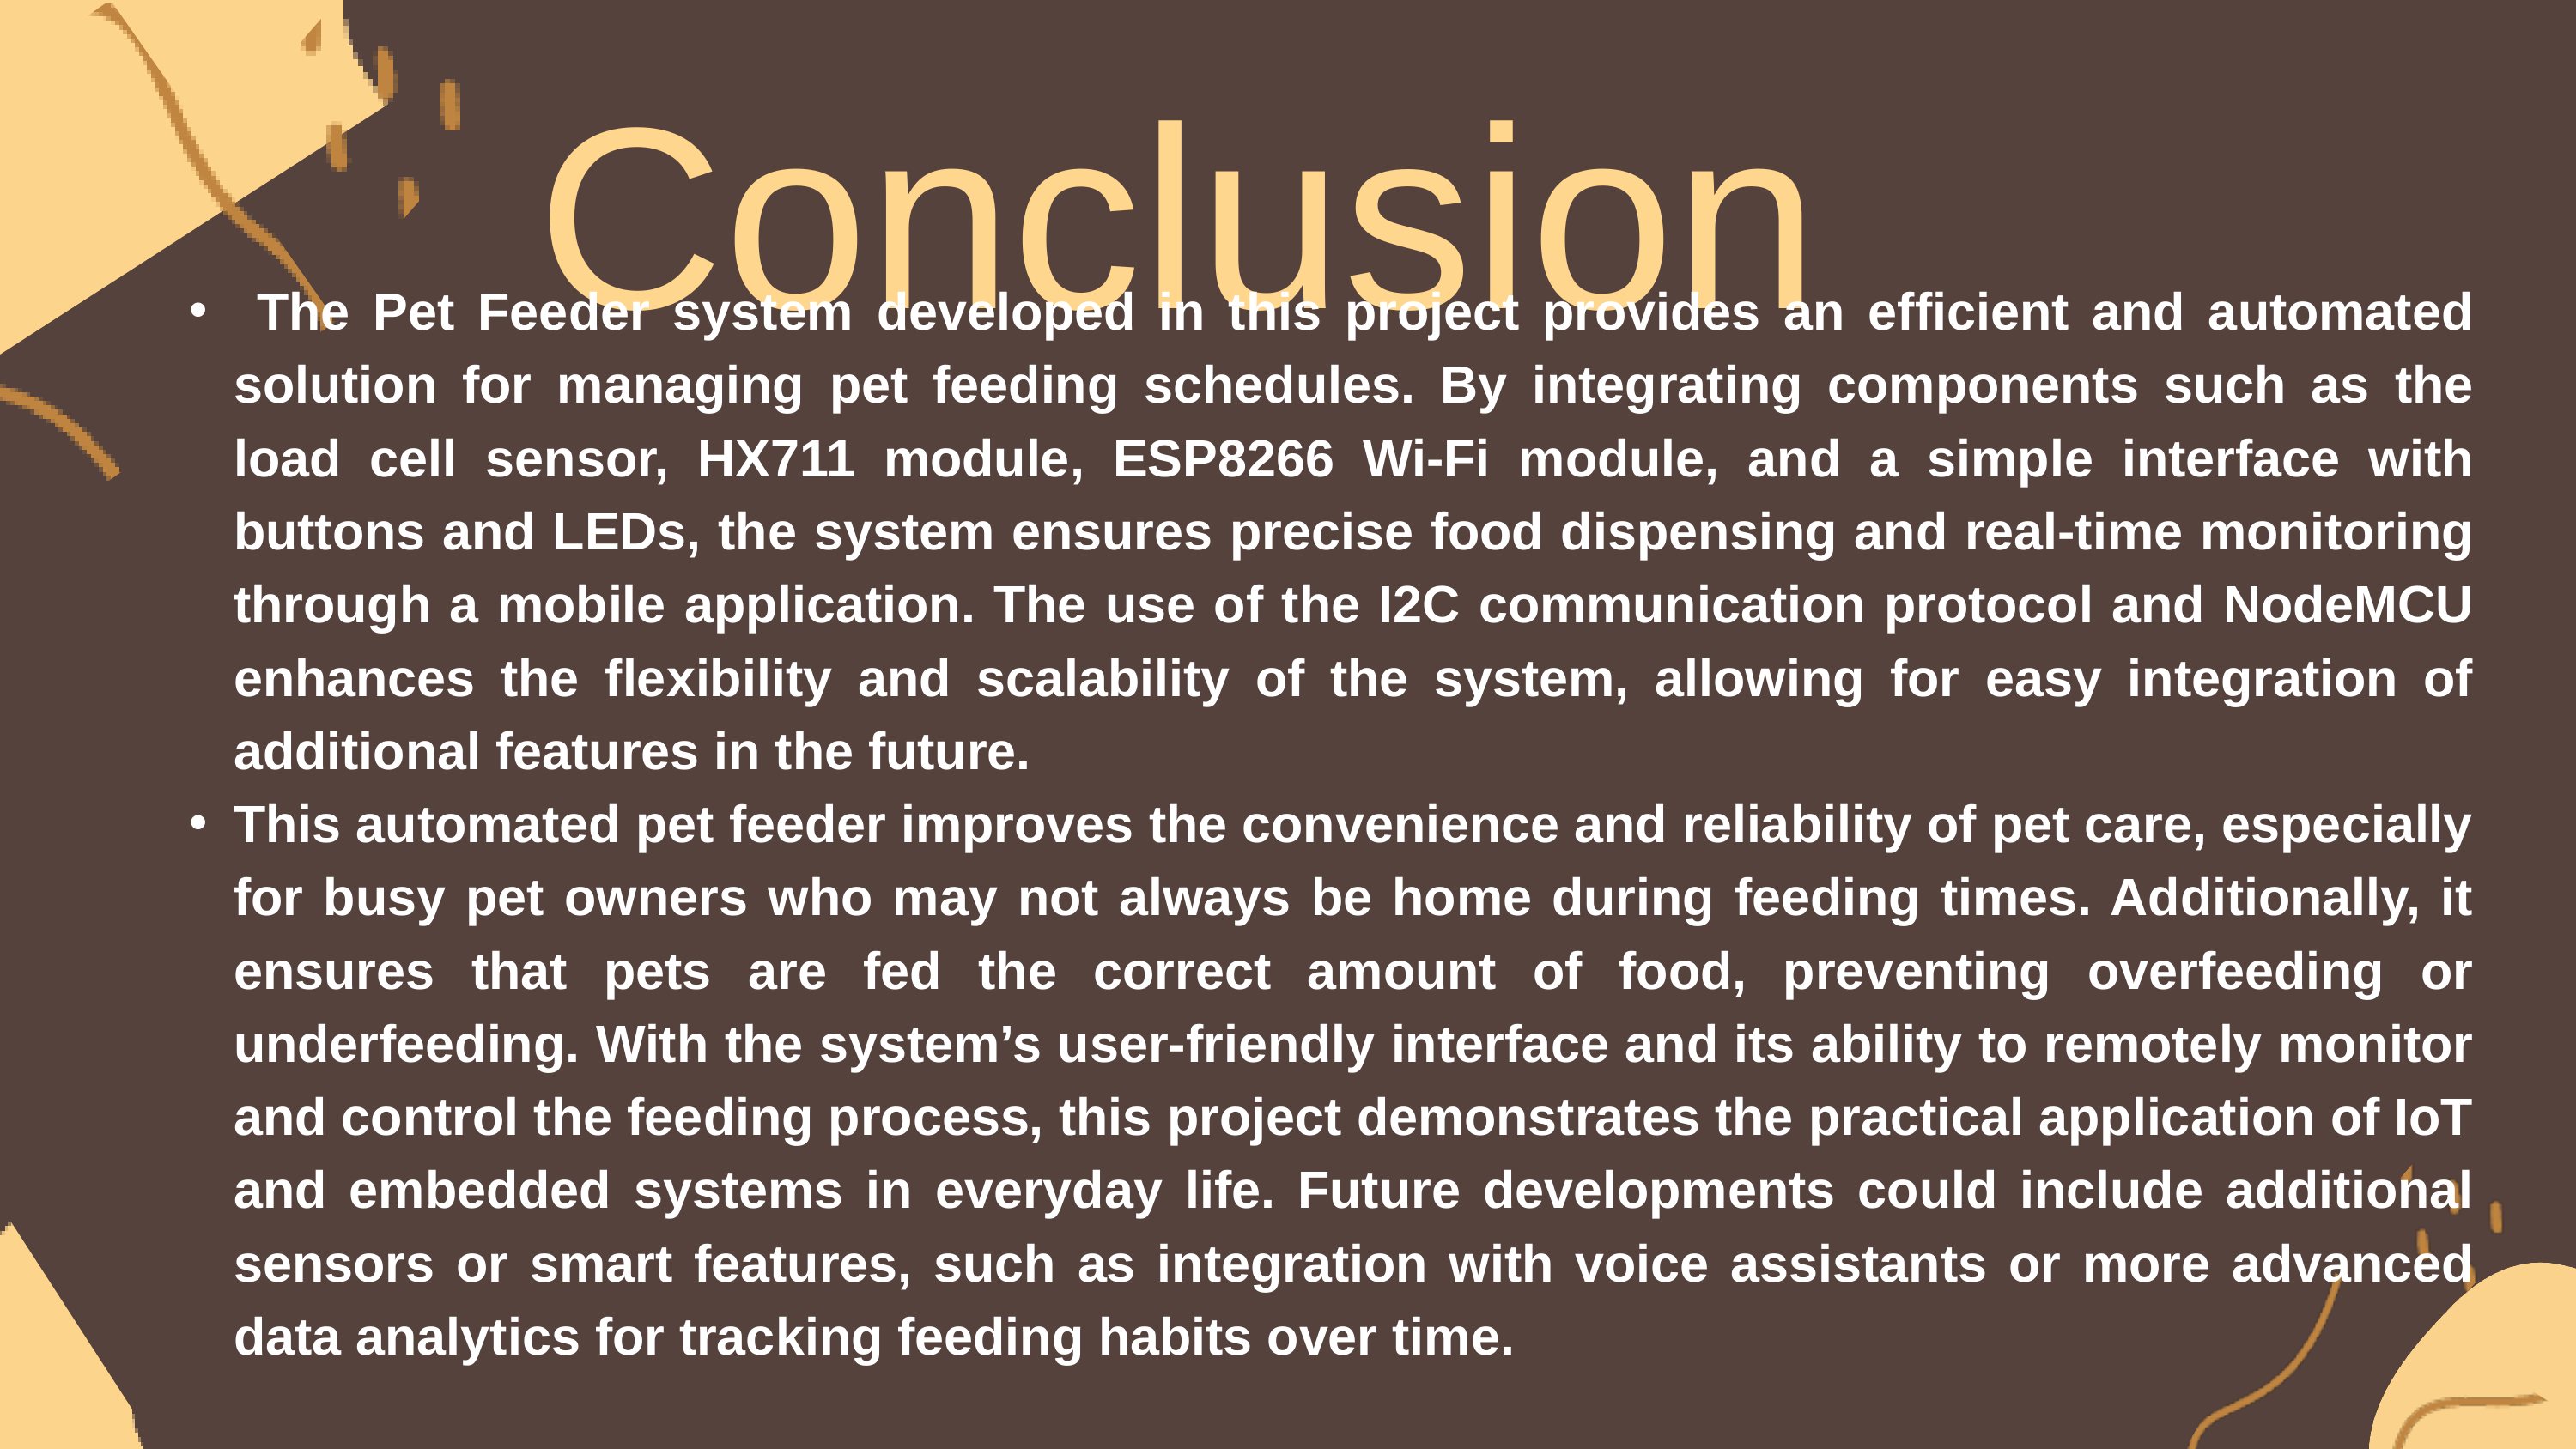

Conclusion

 The Pet Feeder system developed in this project provides an efficient and automated solution for managing pet feeding schedules. By integrating components such as the load cell sensor, HX711 module, ESP8266 Wi-Fi module, and a simple interface with buttons and LEDs, the system ensures precise food dispensing and real-time monitoring through a mobile application. The use of the I2C communication protocol and NodeMCU enhances the flexibility and scalability of the system, allowing for easy integration of additional features in the future.
This automated pet feeder improves the convenience and reliability of pet care, especially for busy pet owners who may not always be home during feeding times. Additionally, it ensures that pets are fed the correct amount of food, preventing overfeeding or underfeeding. With the system’s user-friendly interface and its ability to remotely monitor and control the feeding process, this project demonstrates the practical application of IoT and embedded systems in everyday life. Future developments could include additional sensors or smart features, such as integration with voice assistants or more advanced data analytics for tracking feeding habits over time.